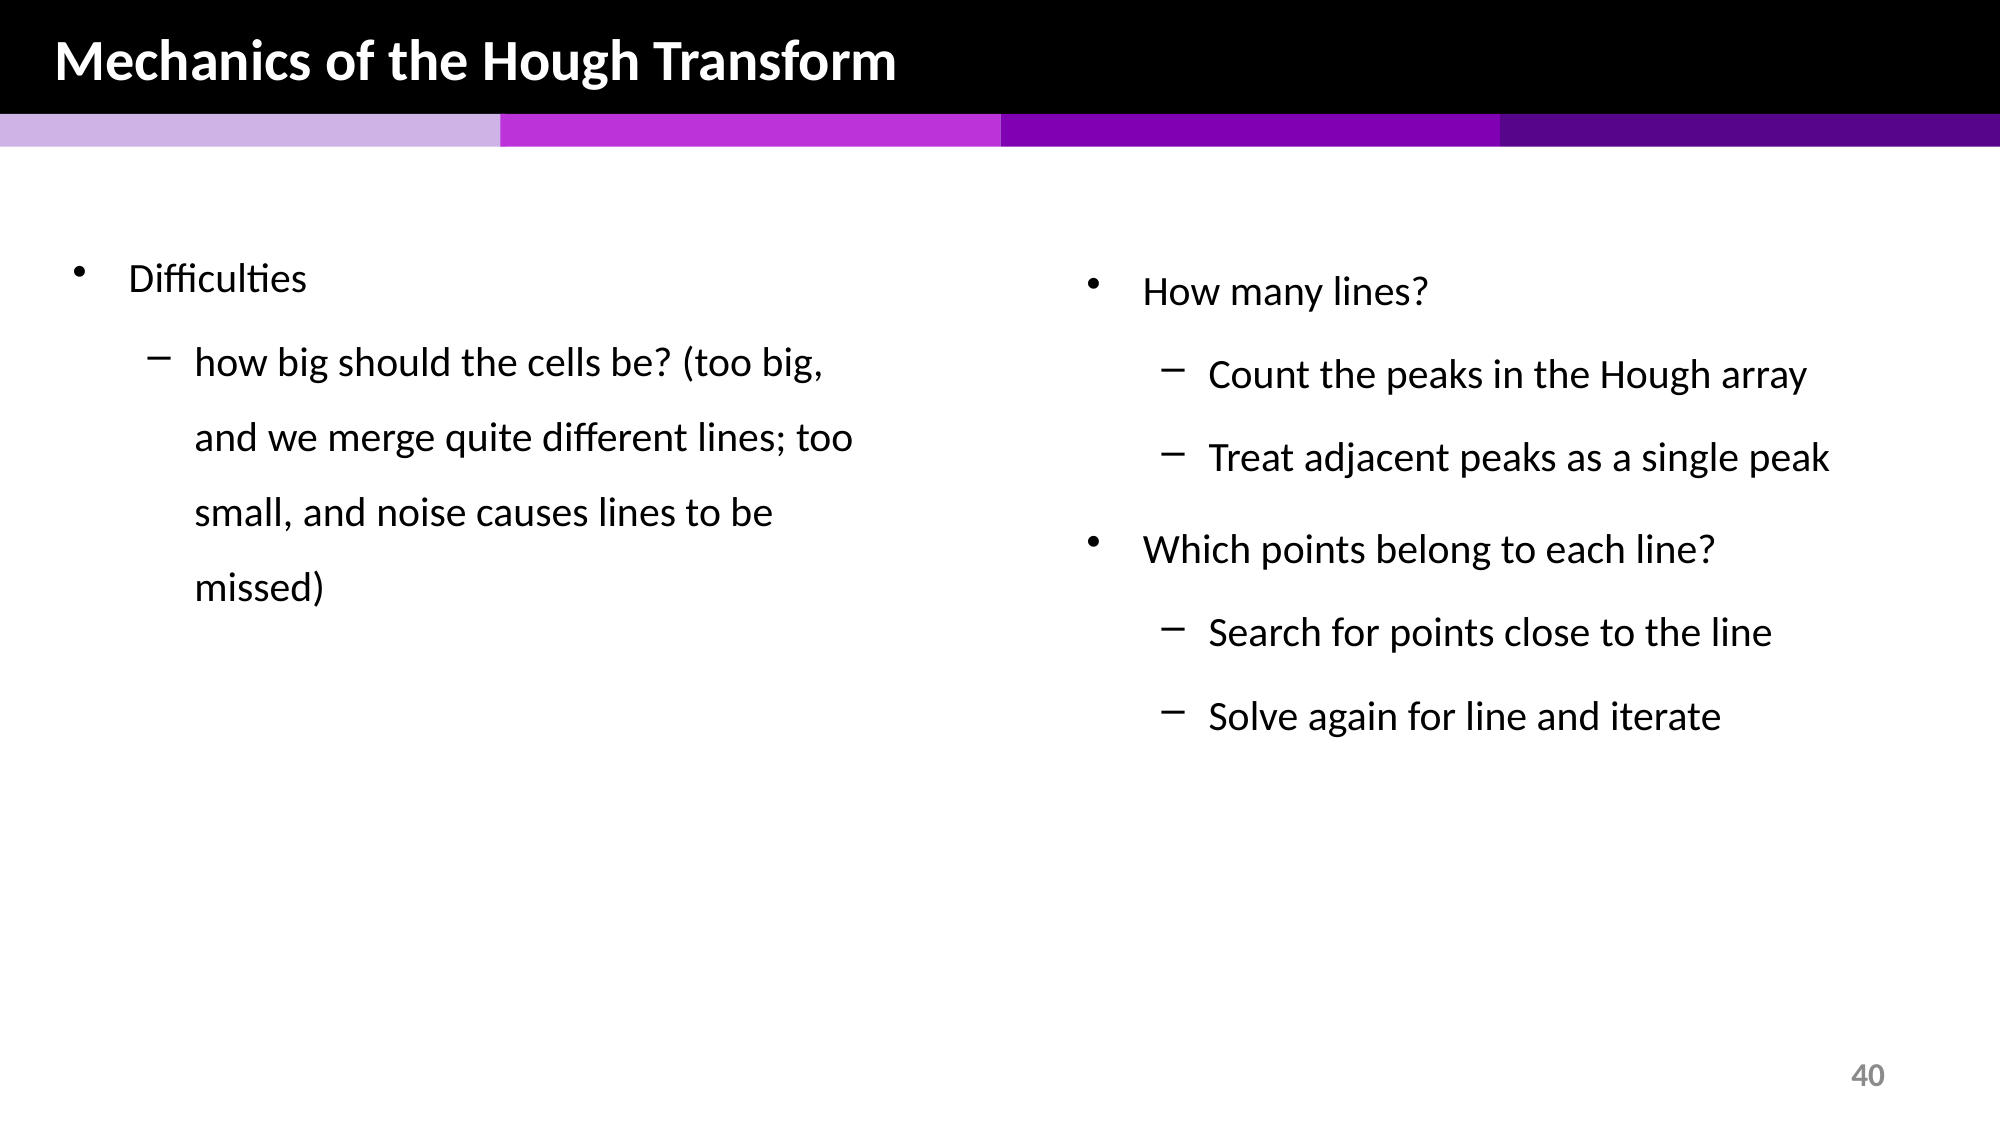

Mechanics of the Hough Transform
Difficulties
how big should the cells be? (too big, and we merge quite different lines; too small, and noise causes lines to be missed)
How many lines?
Count the peaks in the Hough array
Treat adjacent peaks as a single peak
Which points belong to each line?
Search for points close to the line
Solve again for line and iterate